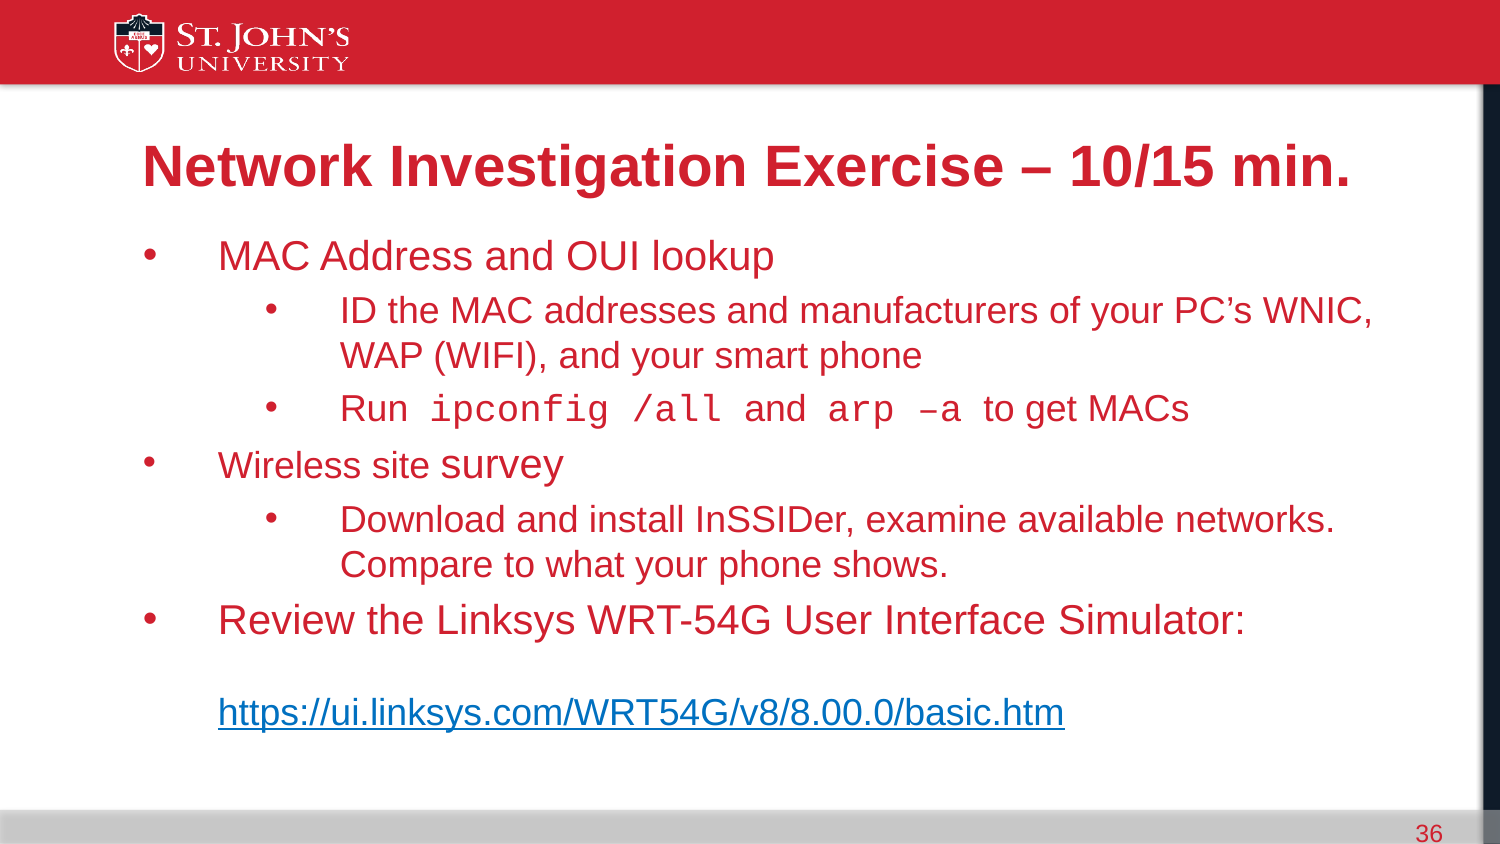

# Network Investigation Exercise – 10/15 min.
MAC Address and OUI lookup
ID the MAC addresses and manufacturers of your PC’s WNIC, WAP (WIFI), and your smart phone
Run  ipconfig /all and  arp –a  to get MACs
Wireless site survey
Download and install InSSIDer, examine available networks.  Compare to what your phone shows.
Review the Linksys WRT-54G User Interface Simulator:				https://ui.linksys.com/WRT54G/v8/8.00.0/basic.htm